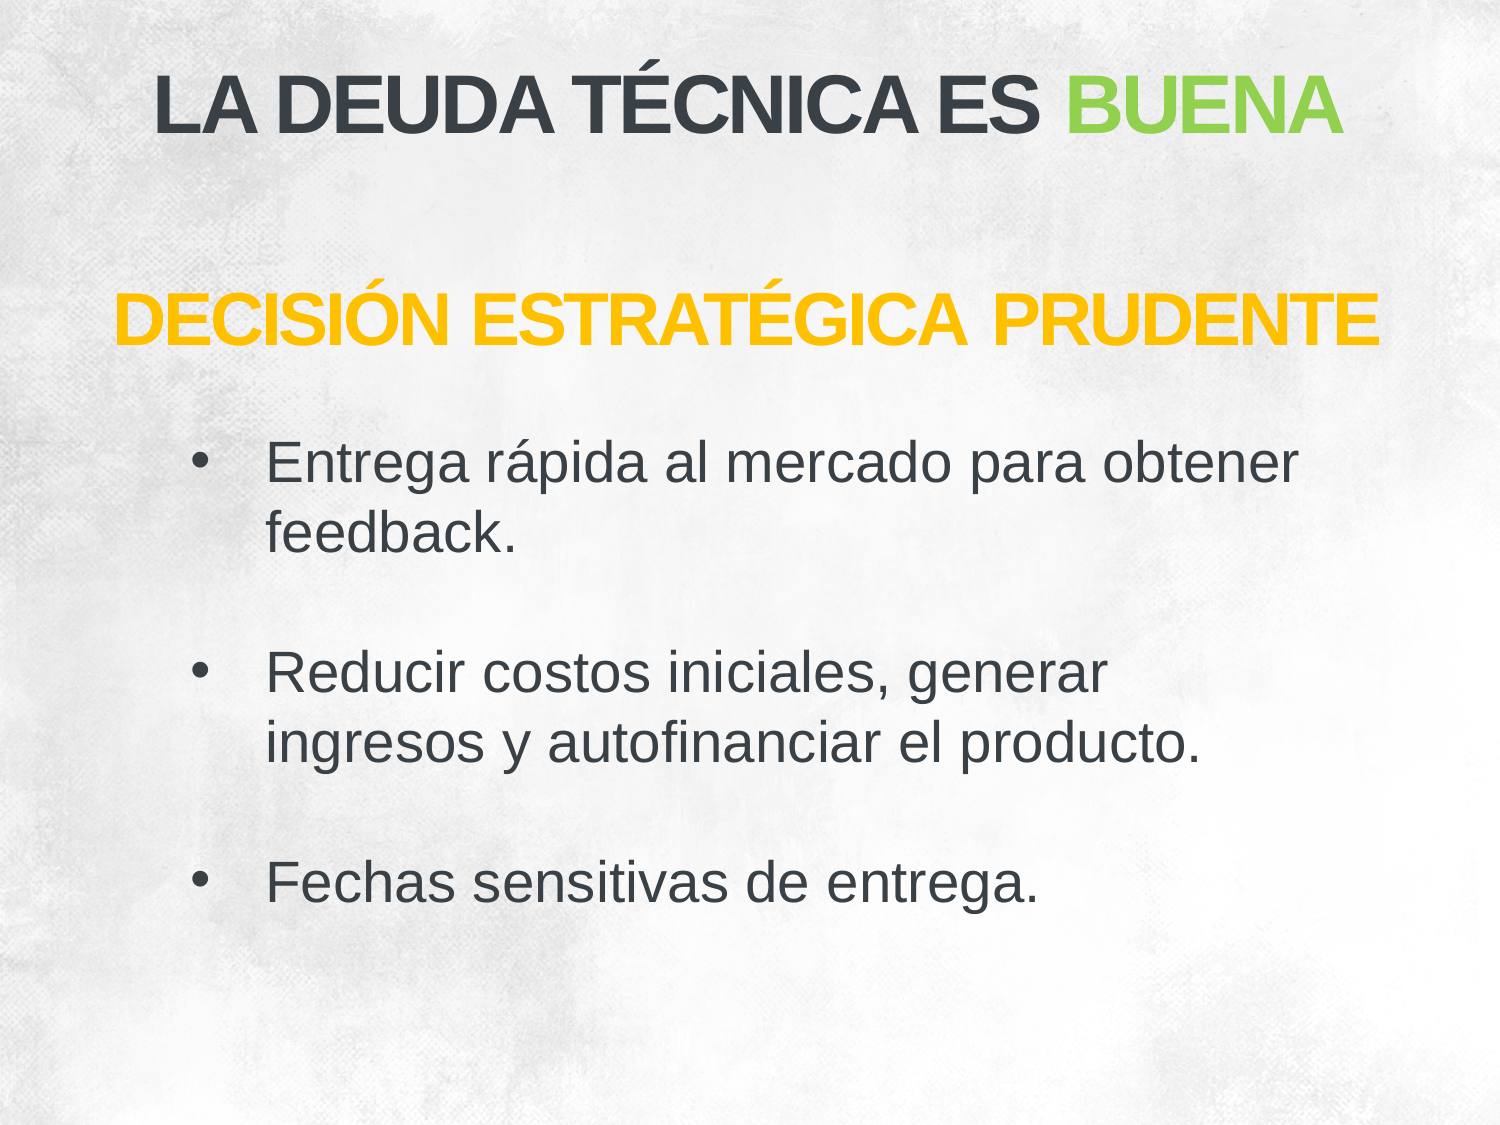

# LA DEUDA TÉCNICA ES BUENA
DECISIÓN ESTRATÉGICA PRUDENTE
Entrega rápida al mercado para obtener feedback.

Reducir costos iniciales, generar ingresos y autofinanciar el producto.

Fechas sensitivas de entrega.